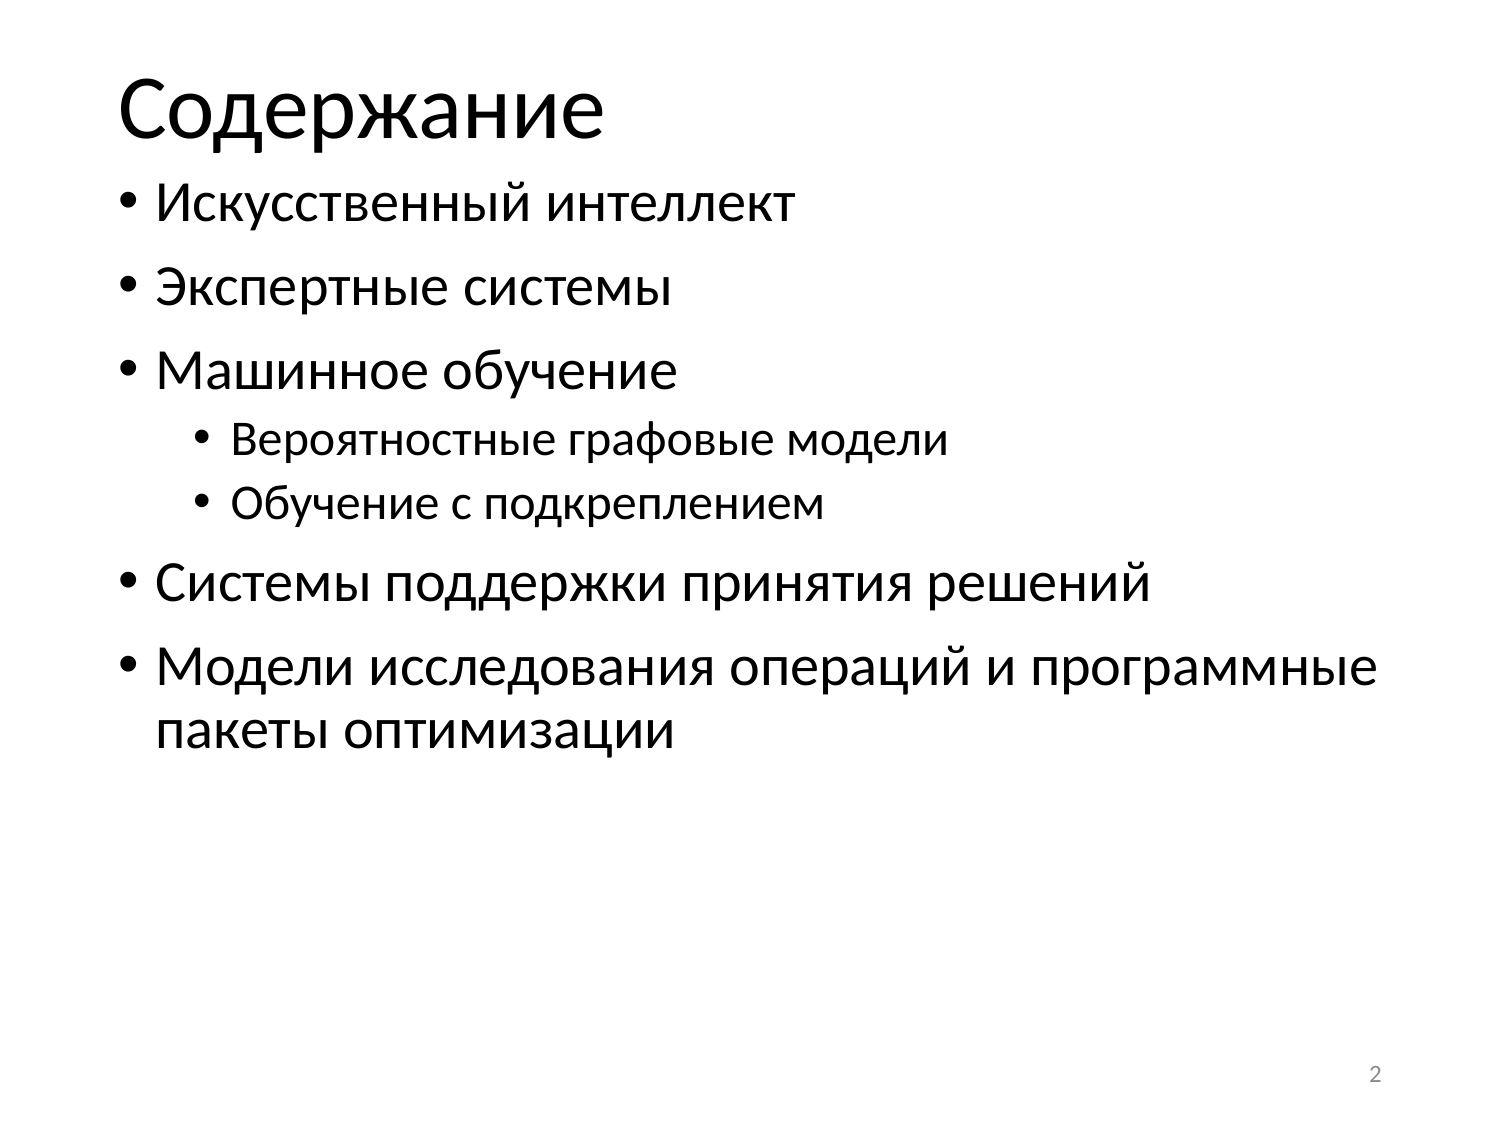

# Содержание
Искусственный интеллект
Экспертные системы
Машинное обучение
Вероятностные графовые модели
Обучение с подкреплением
Системы поддержки принятия решений
Модели исследования операций и программные пакеты оптимизации

2